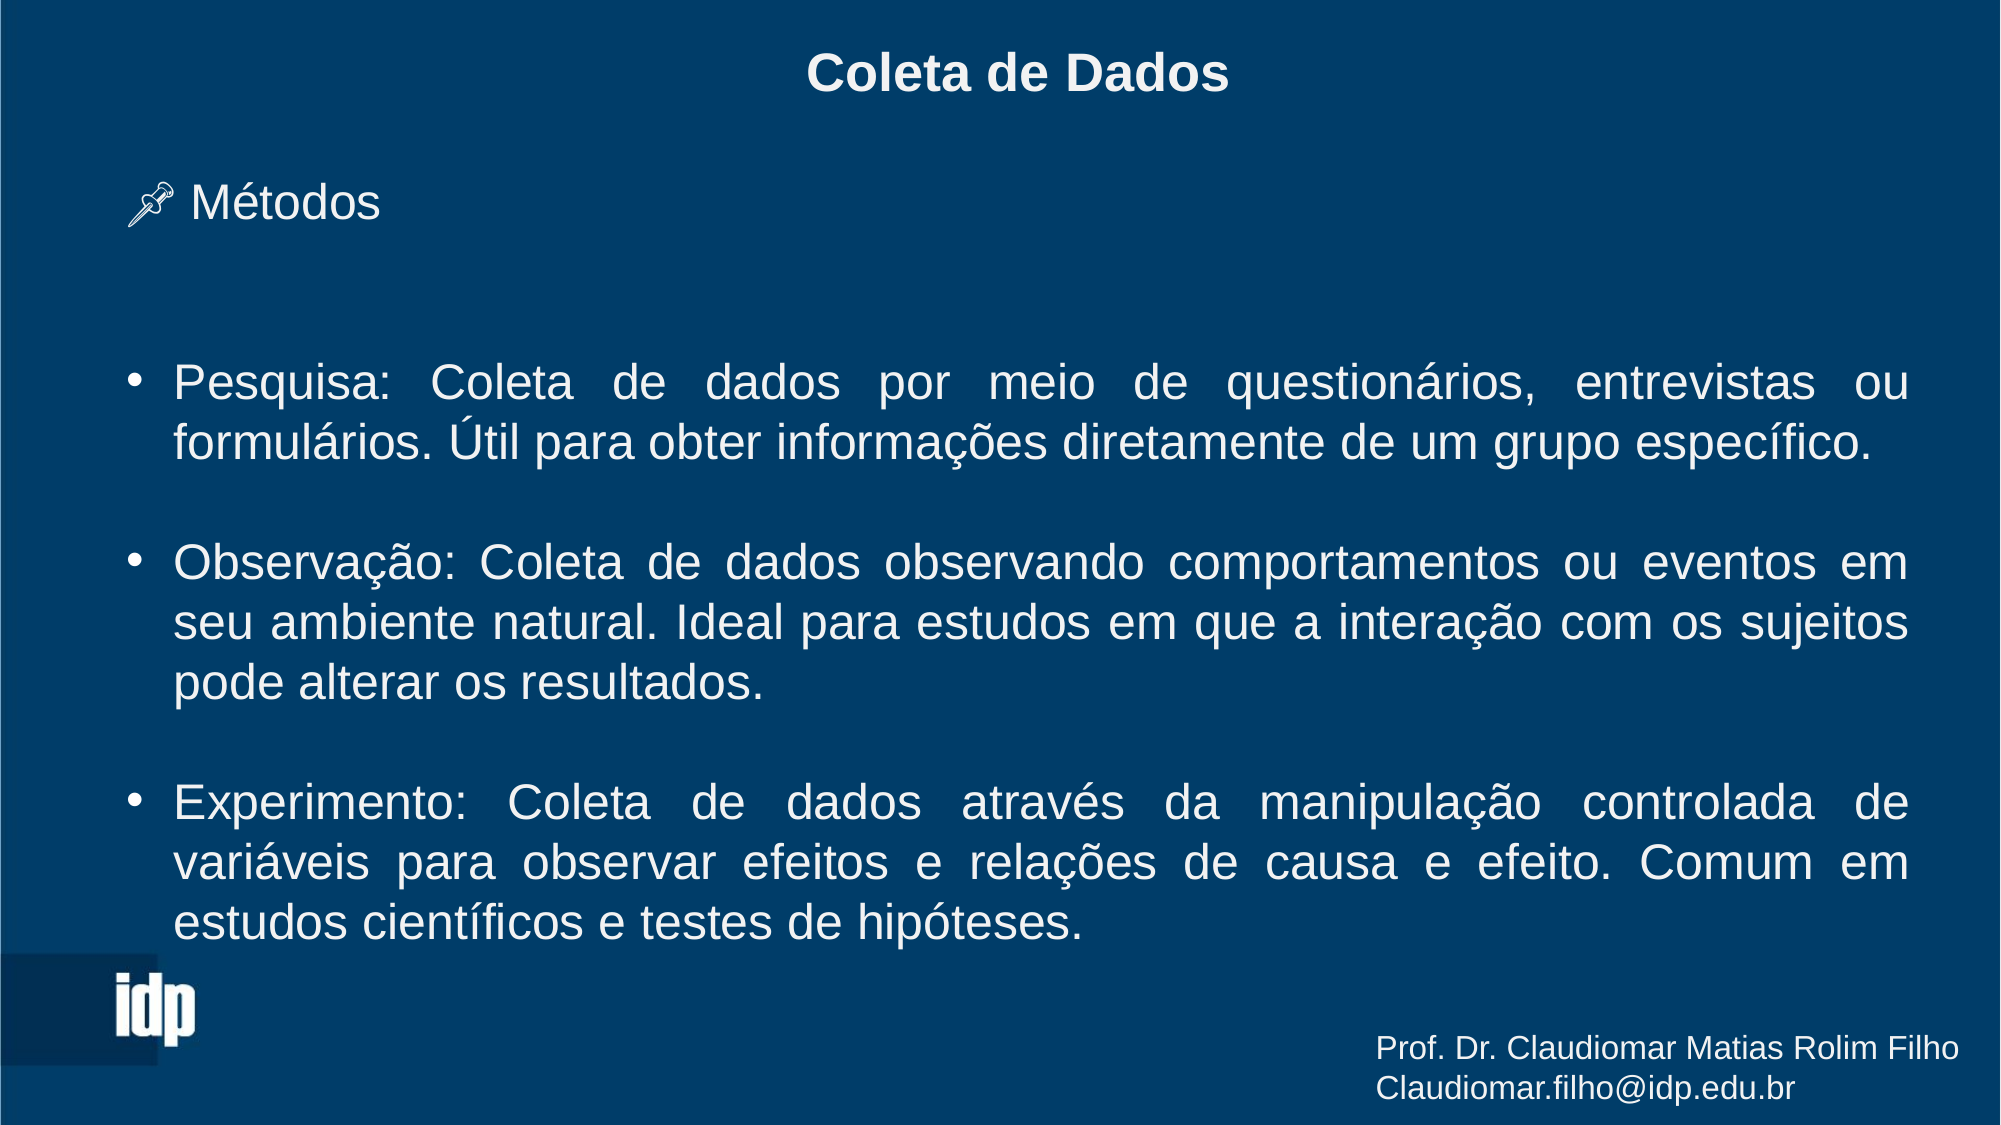

Coleta de Dados
📌 Métodos

Pesquisa: Coleta de dados por meio de questionários, entrevistas ou formulários. Útil para obter informações diretamente de um grupo específico.

Observação: Coleta de dados observando comportamentos ou eventos em seu ambiente natural. Ideal para estudos em que a interação com os sujeitos pode alterar os resultados.

Experimento: Coleta de dados através da manipulação controlada de variáveis para observar efeitos e relações de causa e efeito. Comum em estudos científicos e testes de hipóteses.

Prof. Dr. Claudiomar Matias Rolim Filho
Claudiomar.filho@idp.edu.br